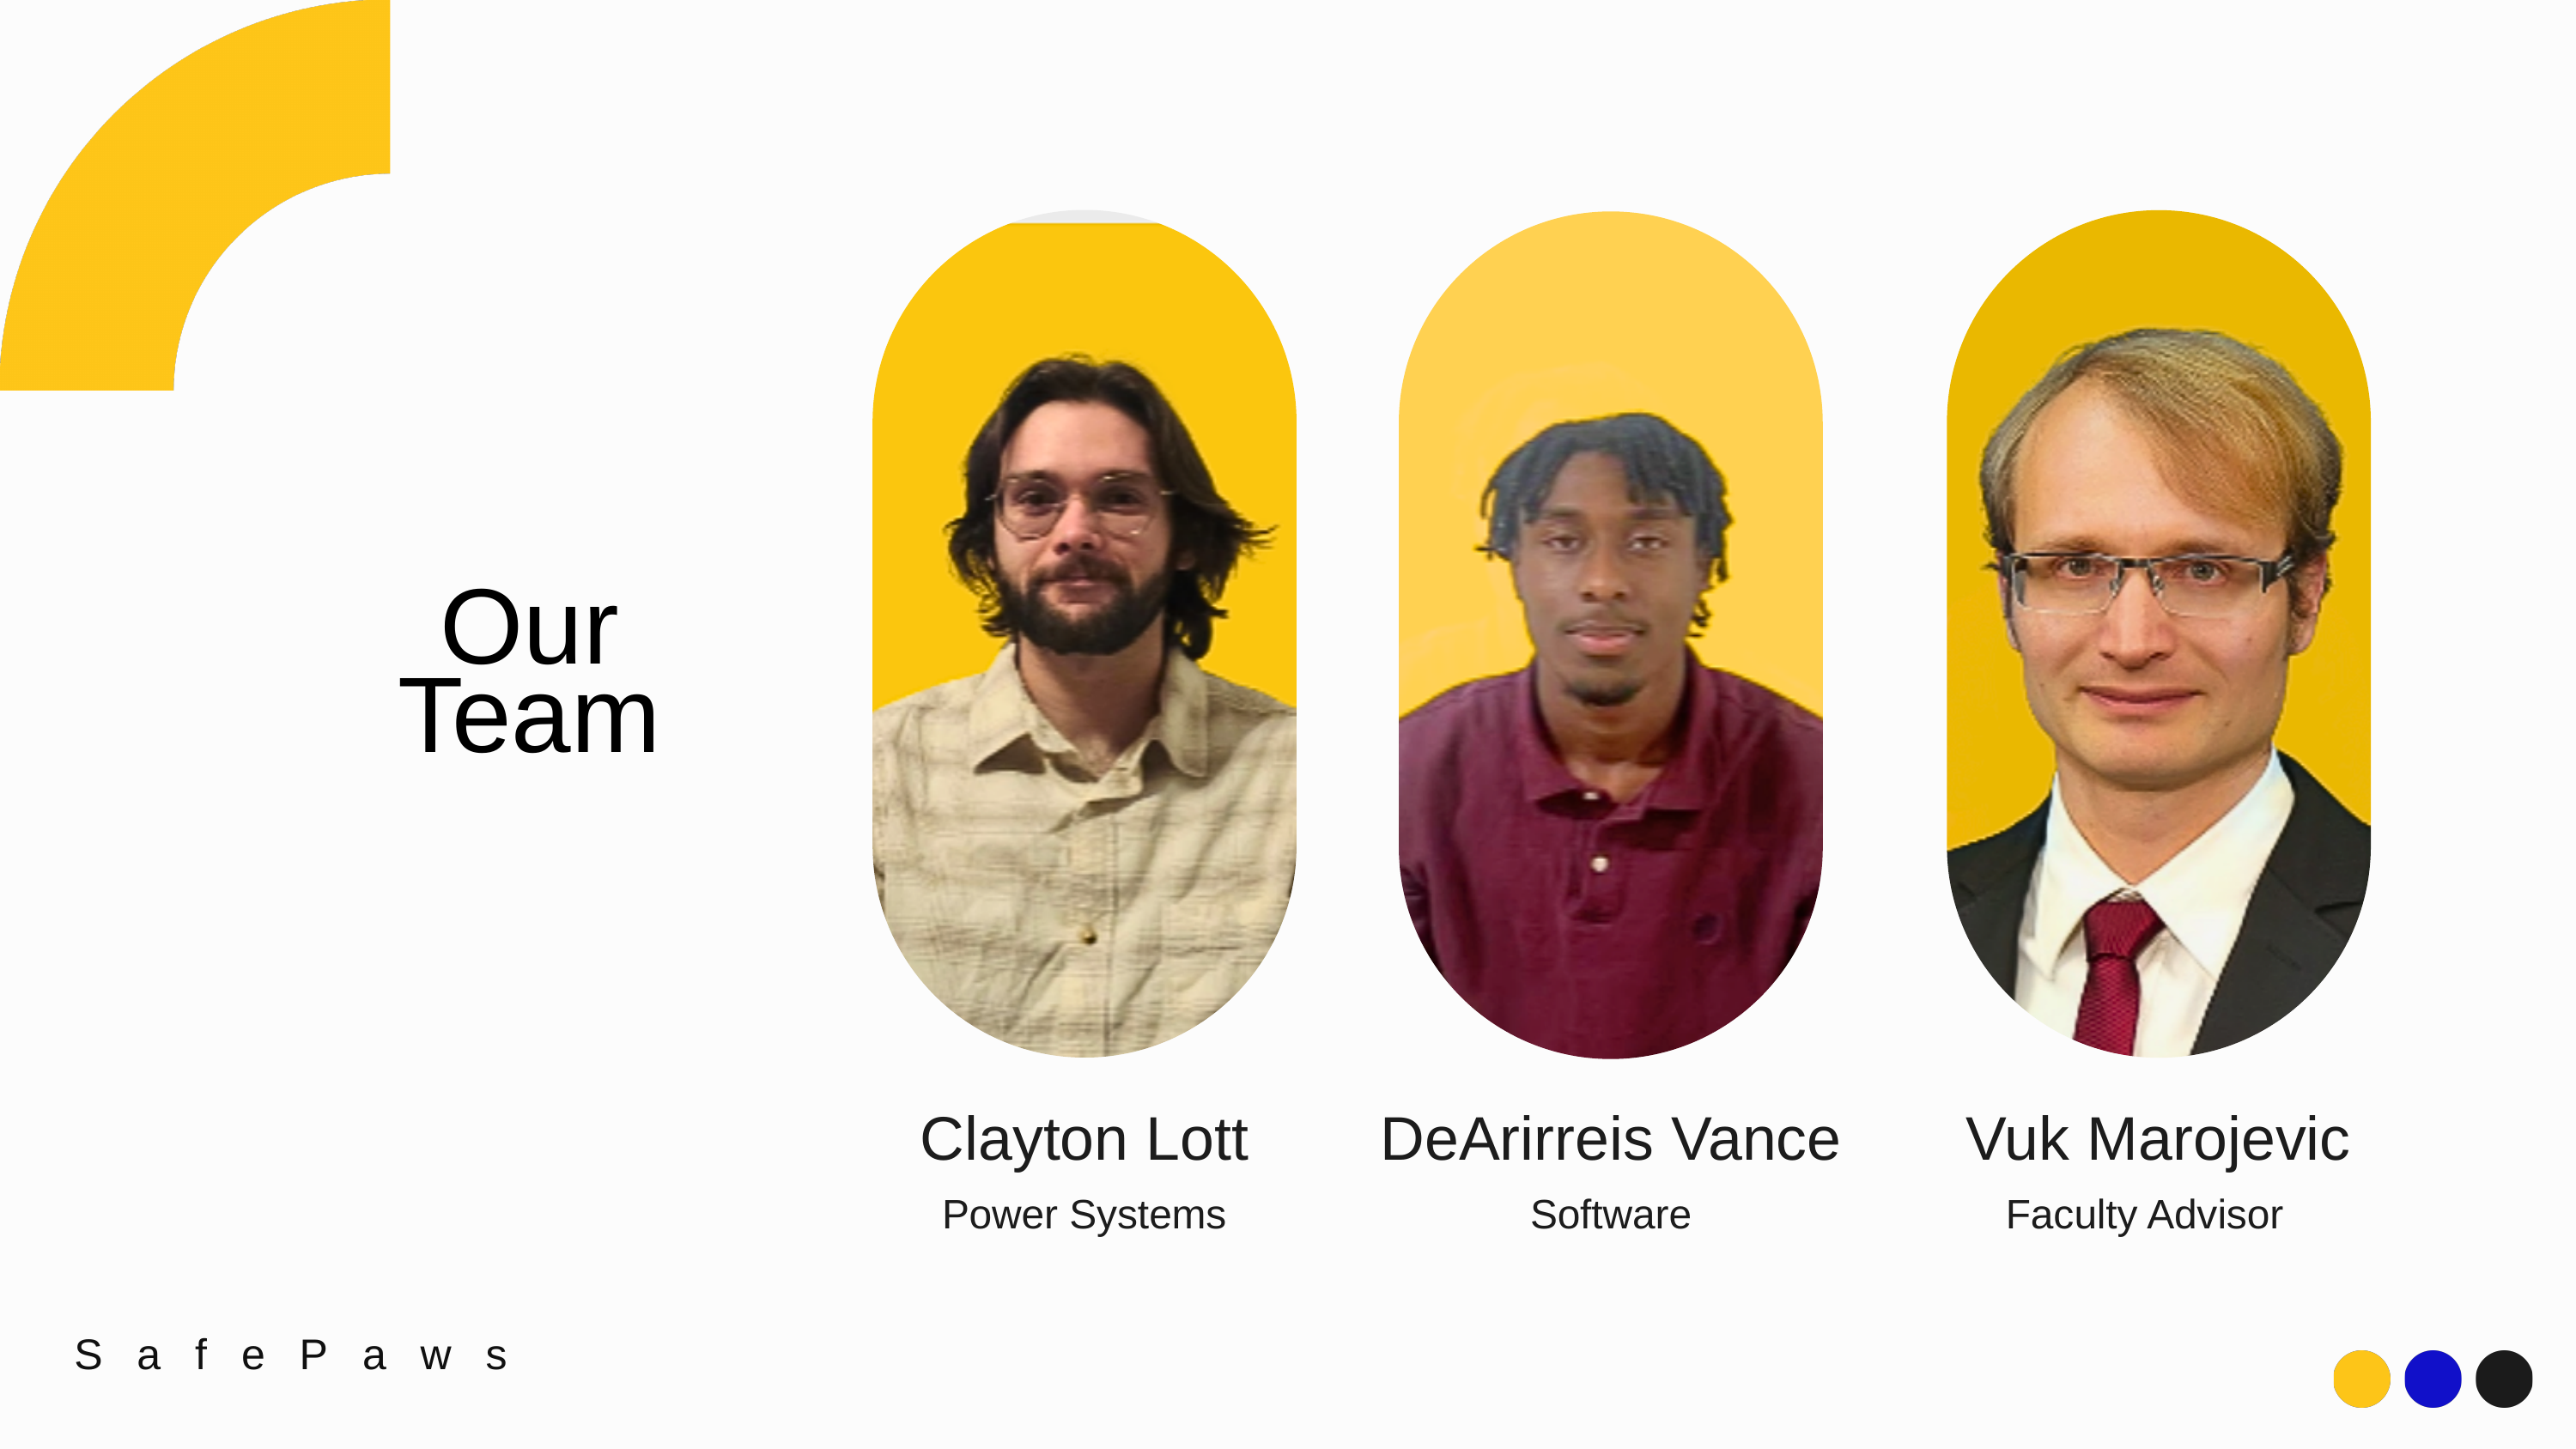

Our
Team
Clayton Lott
DeArirreis Vance
Vuk Marojevic
Power Systems
Software
Faculty Advisor
SafePaws